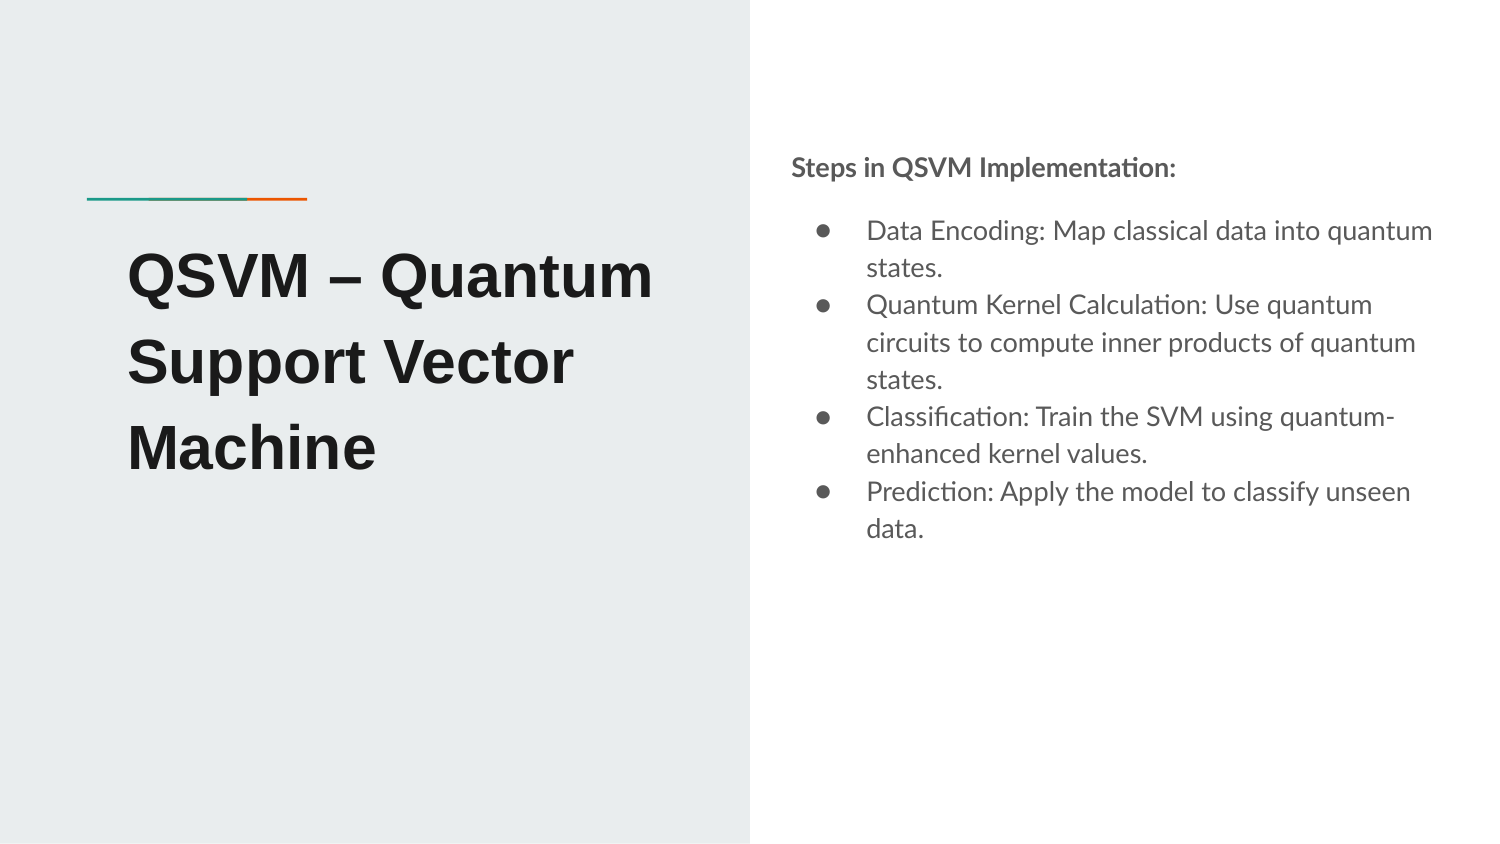

Steps in QSVM Implementation:
Data Encoding: Map classical data into quantum states.
Quantum Kernel Calculation: Use quantum circuits to compute inner products of quantum states.
Classification: Train the SVM using quantum-enhanced kernel values.
Prediction: Apply the model to classify unseen data.

# QSVM – Quantum Support Vector Machine